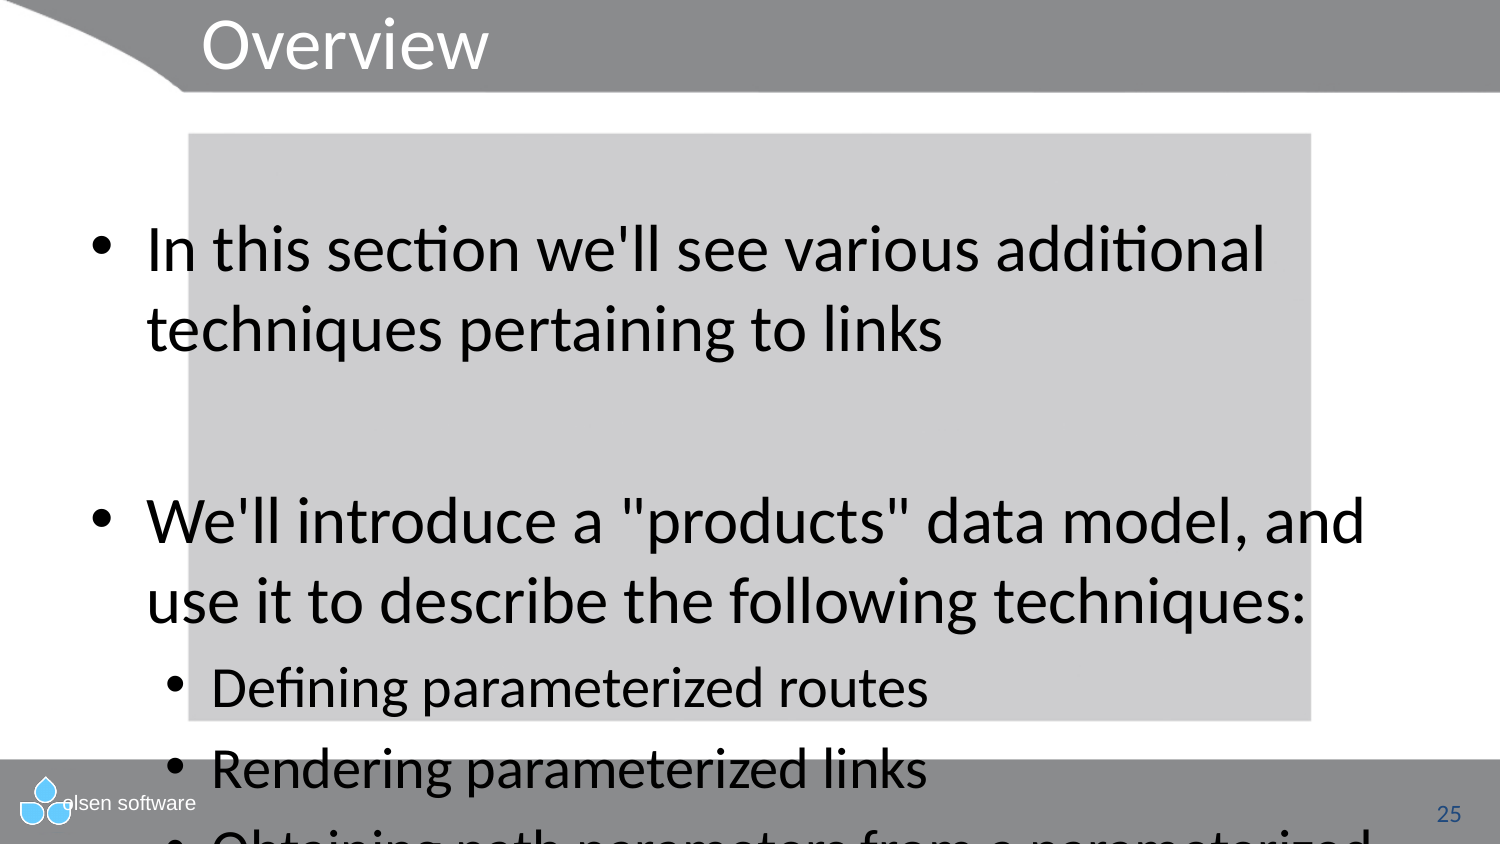

# Overview
In this section we'll see various additional techniques pertaining to links

We'll introduce a "products" data model, and use it to describe the following techniques:
Defining parameterized routes
Rendering parameterized links
Obtaining path parameters from a parameterized route
Defining nested routes
25